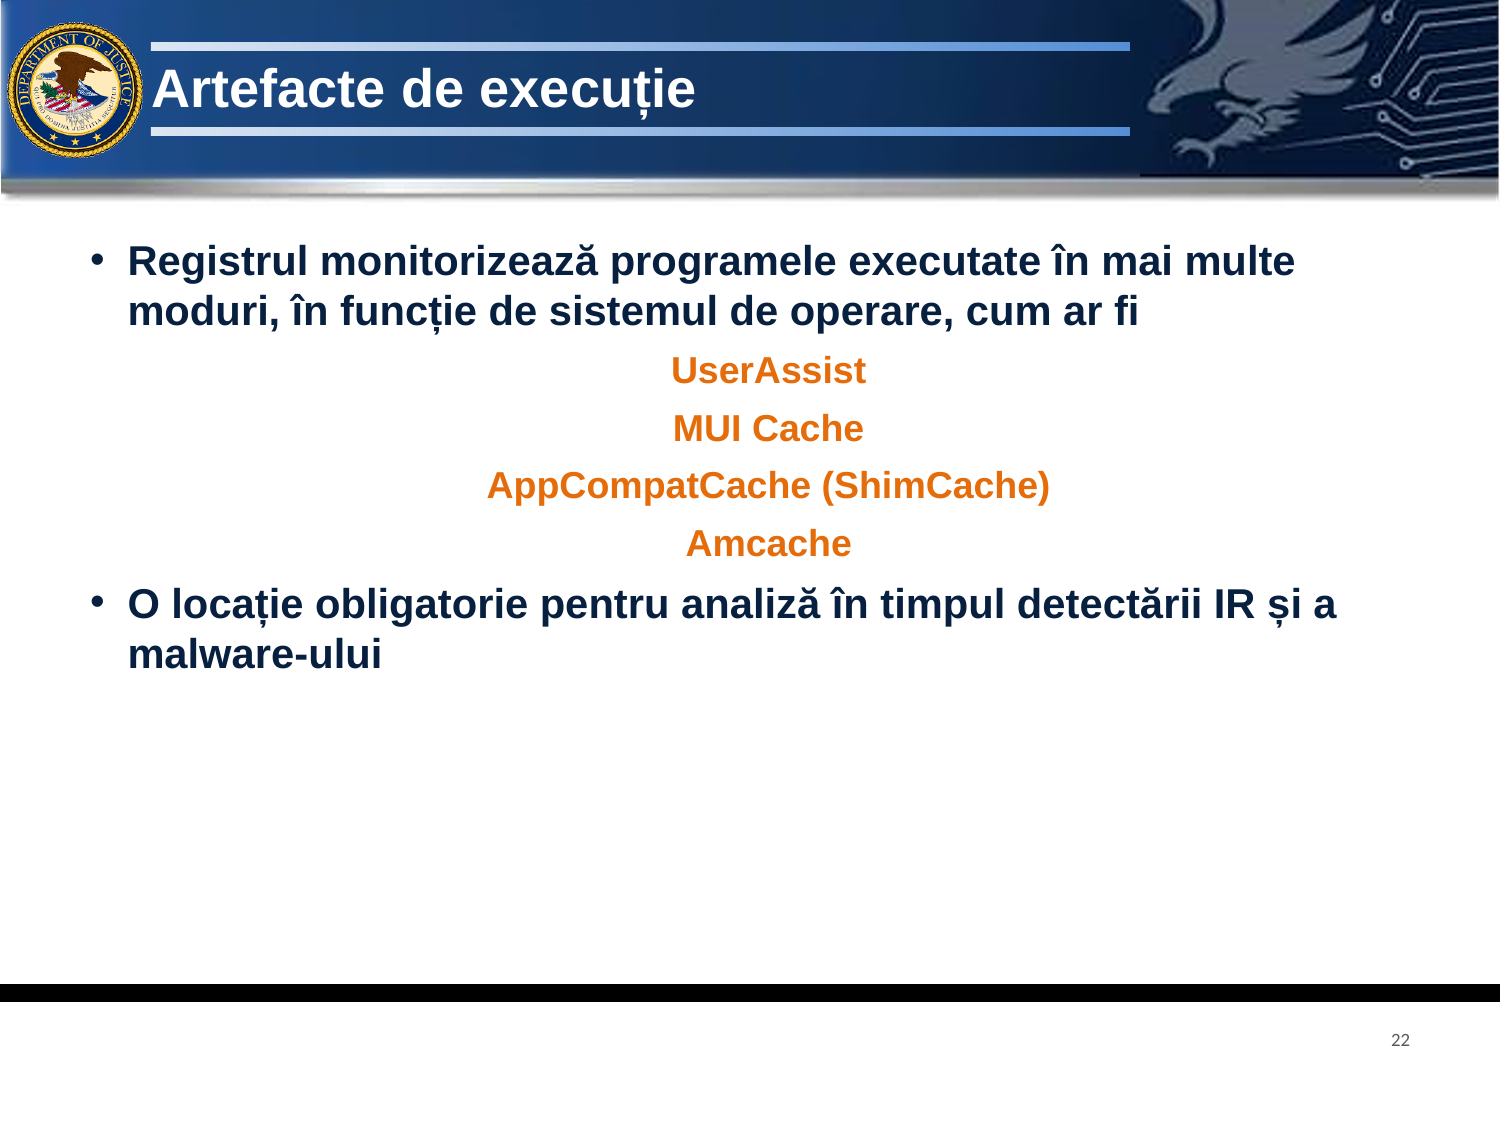

# Artefacte de execuție
Registrul monitorizează programele executate în mai multe moduri, în funcție de sistemul de operare, cum ar fi
UserAssist
MUI Cache
AppCompatCache (ShimCache)
Amcache
O locație obligatorie pentru analiză în timpul detectării IR și a malware-ului
22